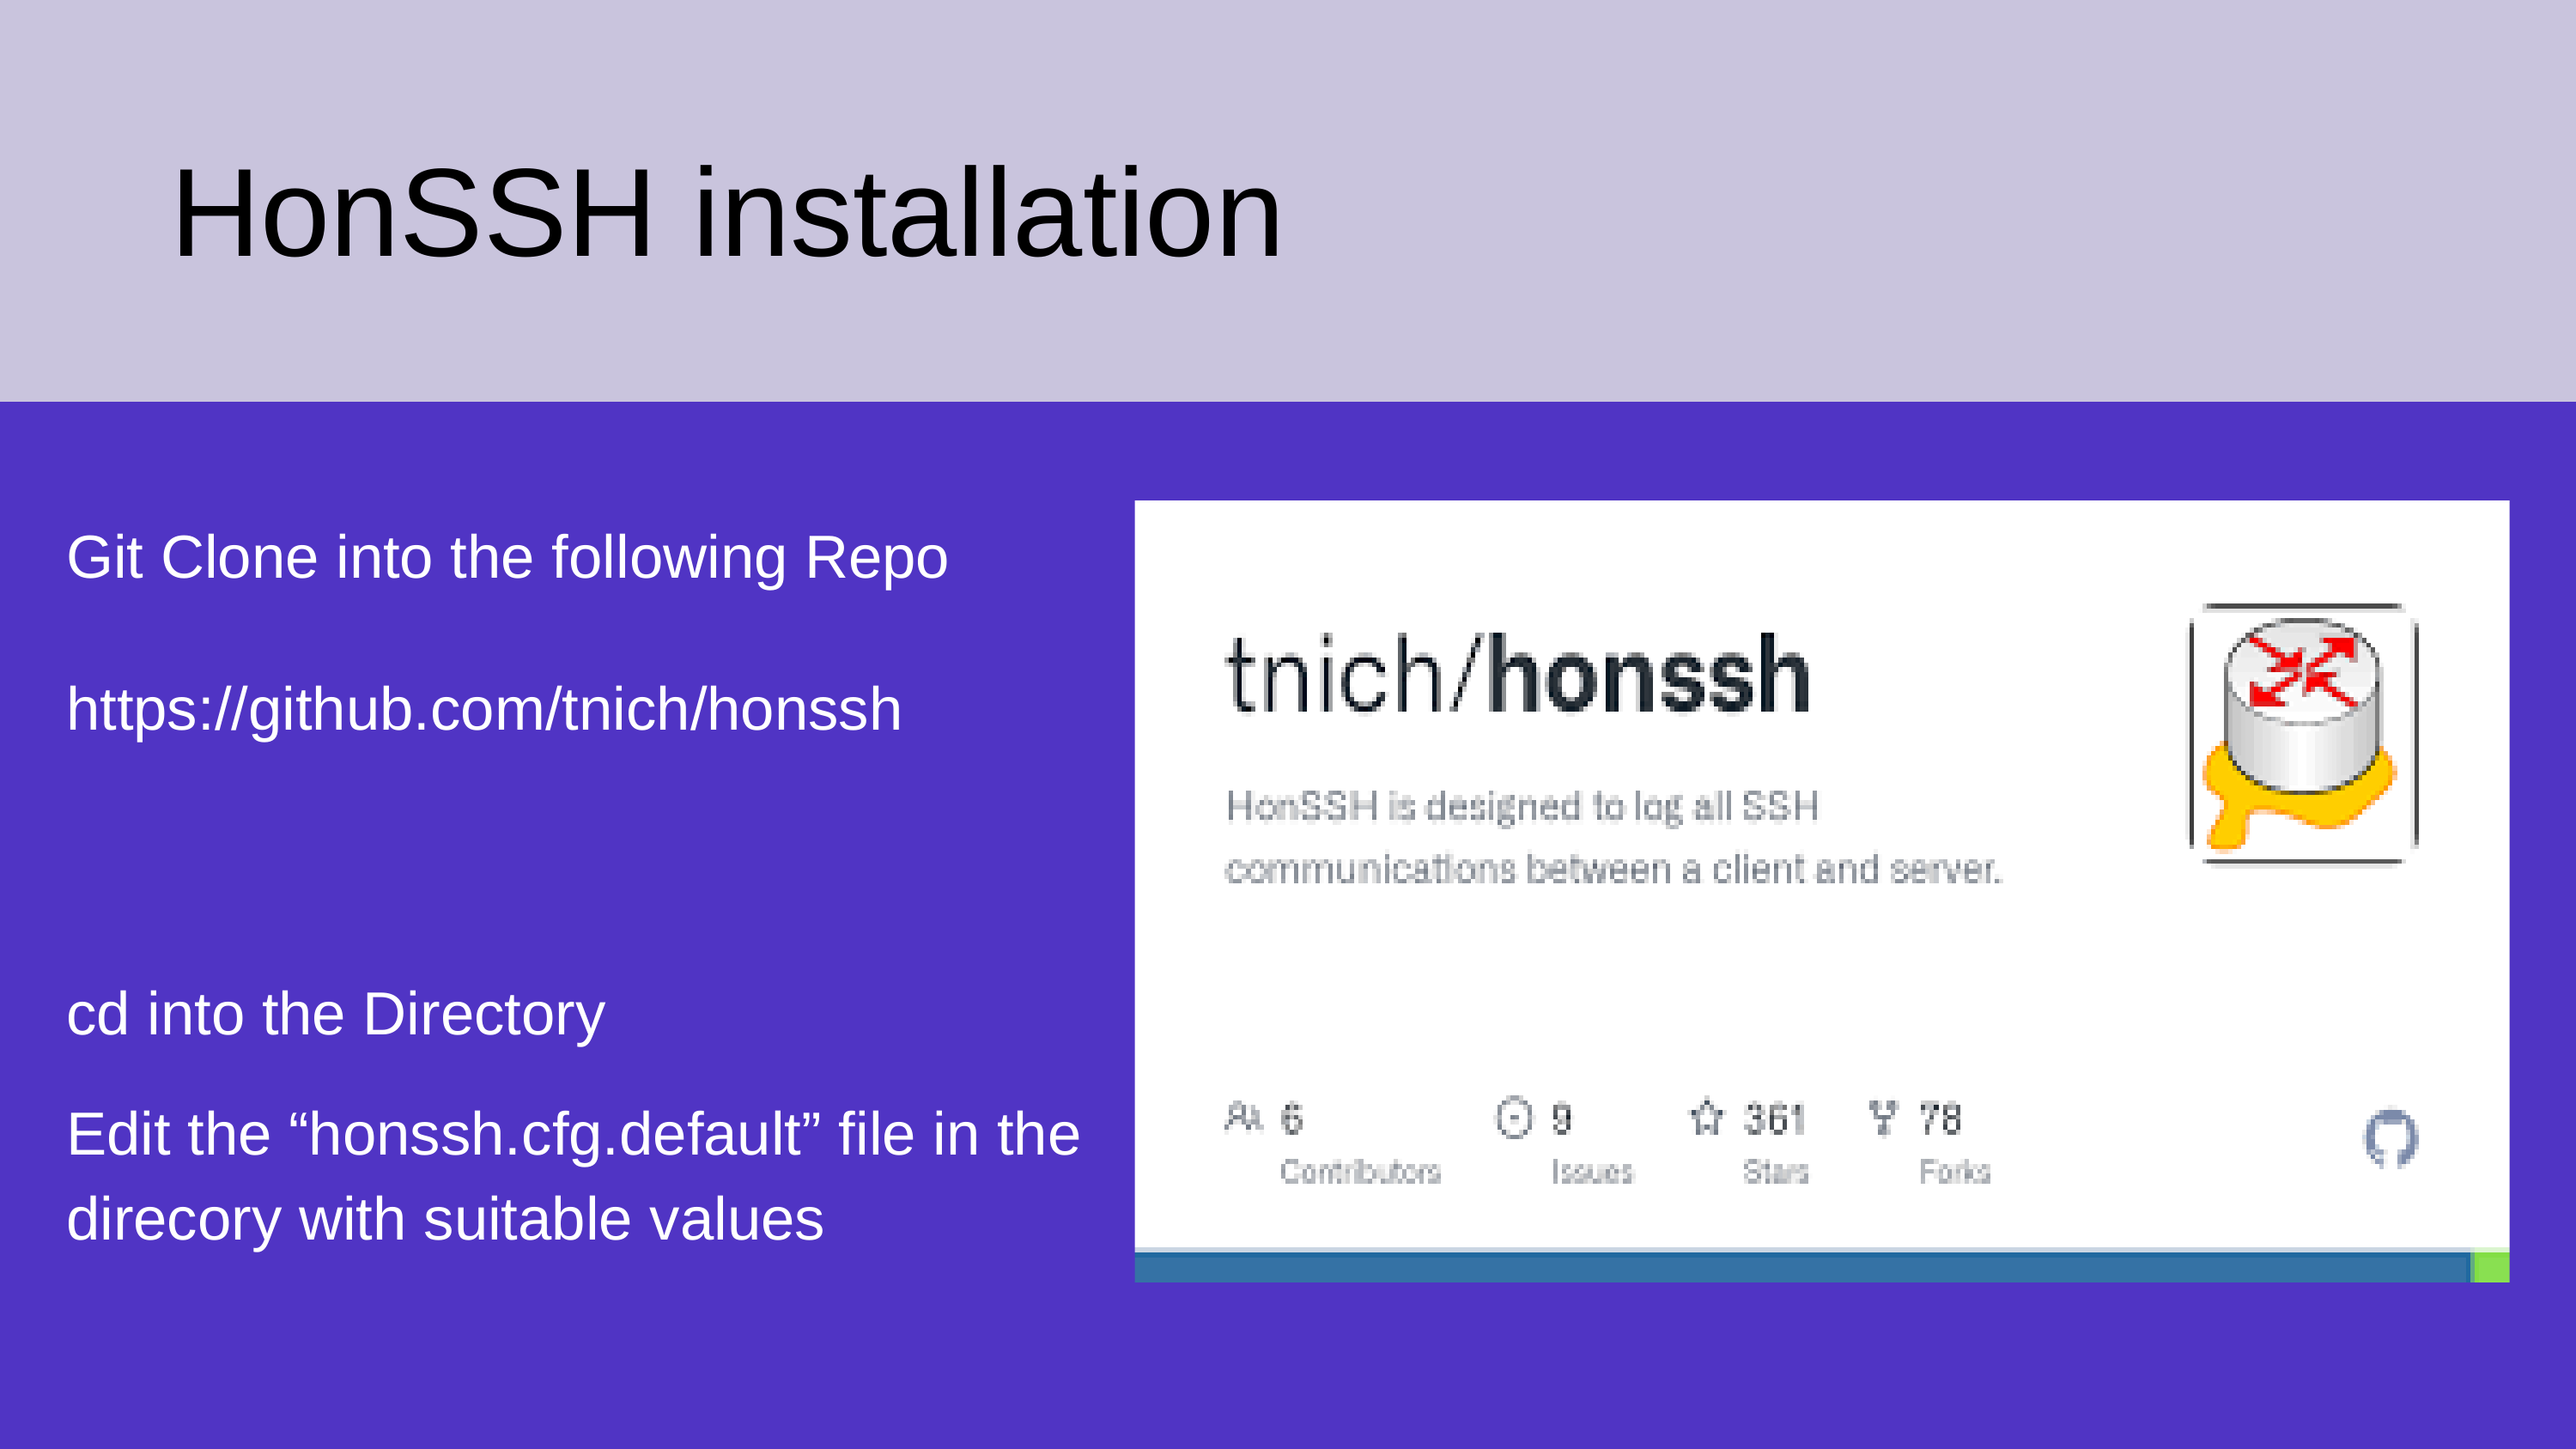

HonSSH installation

Git Clone into the following Repo
https://github.com/tnich/honssh
cd into the Directory
Edit the “honssh.cfg.default” file in the direcory with suitable values